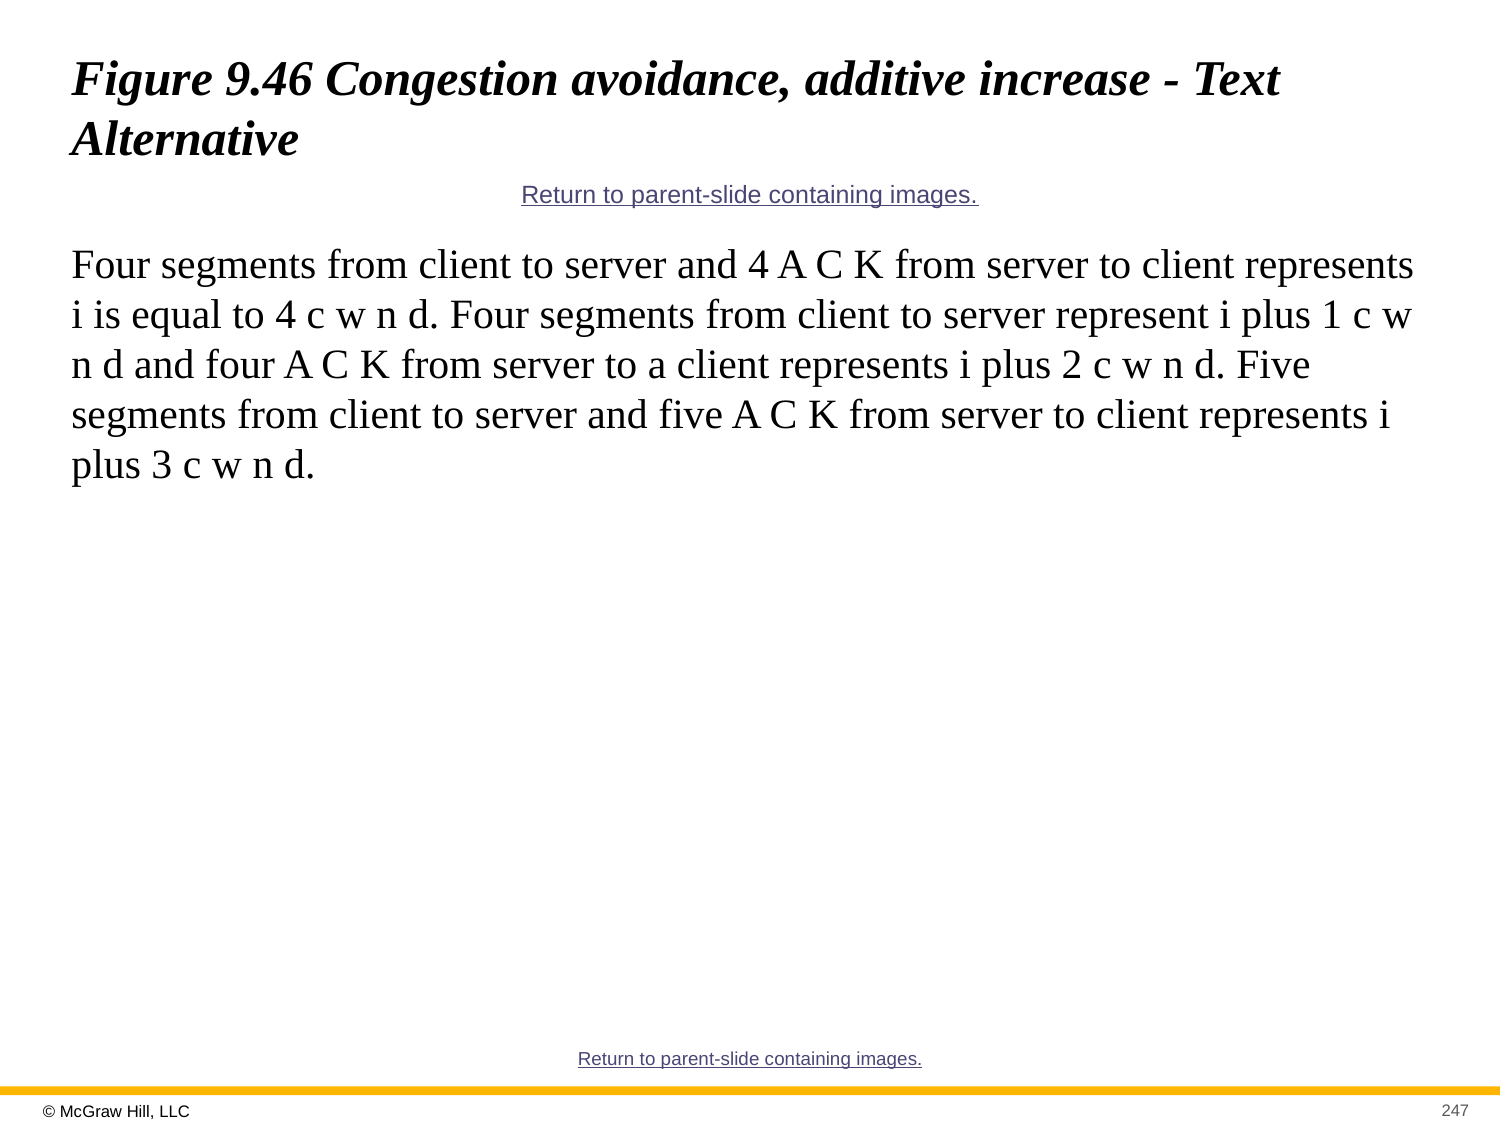

# Figure 9.46 Congestion avoidance, additive increase - Text Alternative
Return to parent-slide containing images.
Four segments from client to server and 4 A C K from server to client represents i is equal to 4 c w n d. Four segments from client to server represent i plus 1 c w n d and four A C K from server to a client represents i plus 2 c w n d. Five segments from client to server and five A C K from server to client represents i plus 3 c w n d.
Return to parent-slide containing images.
247